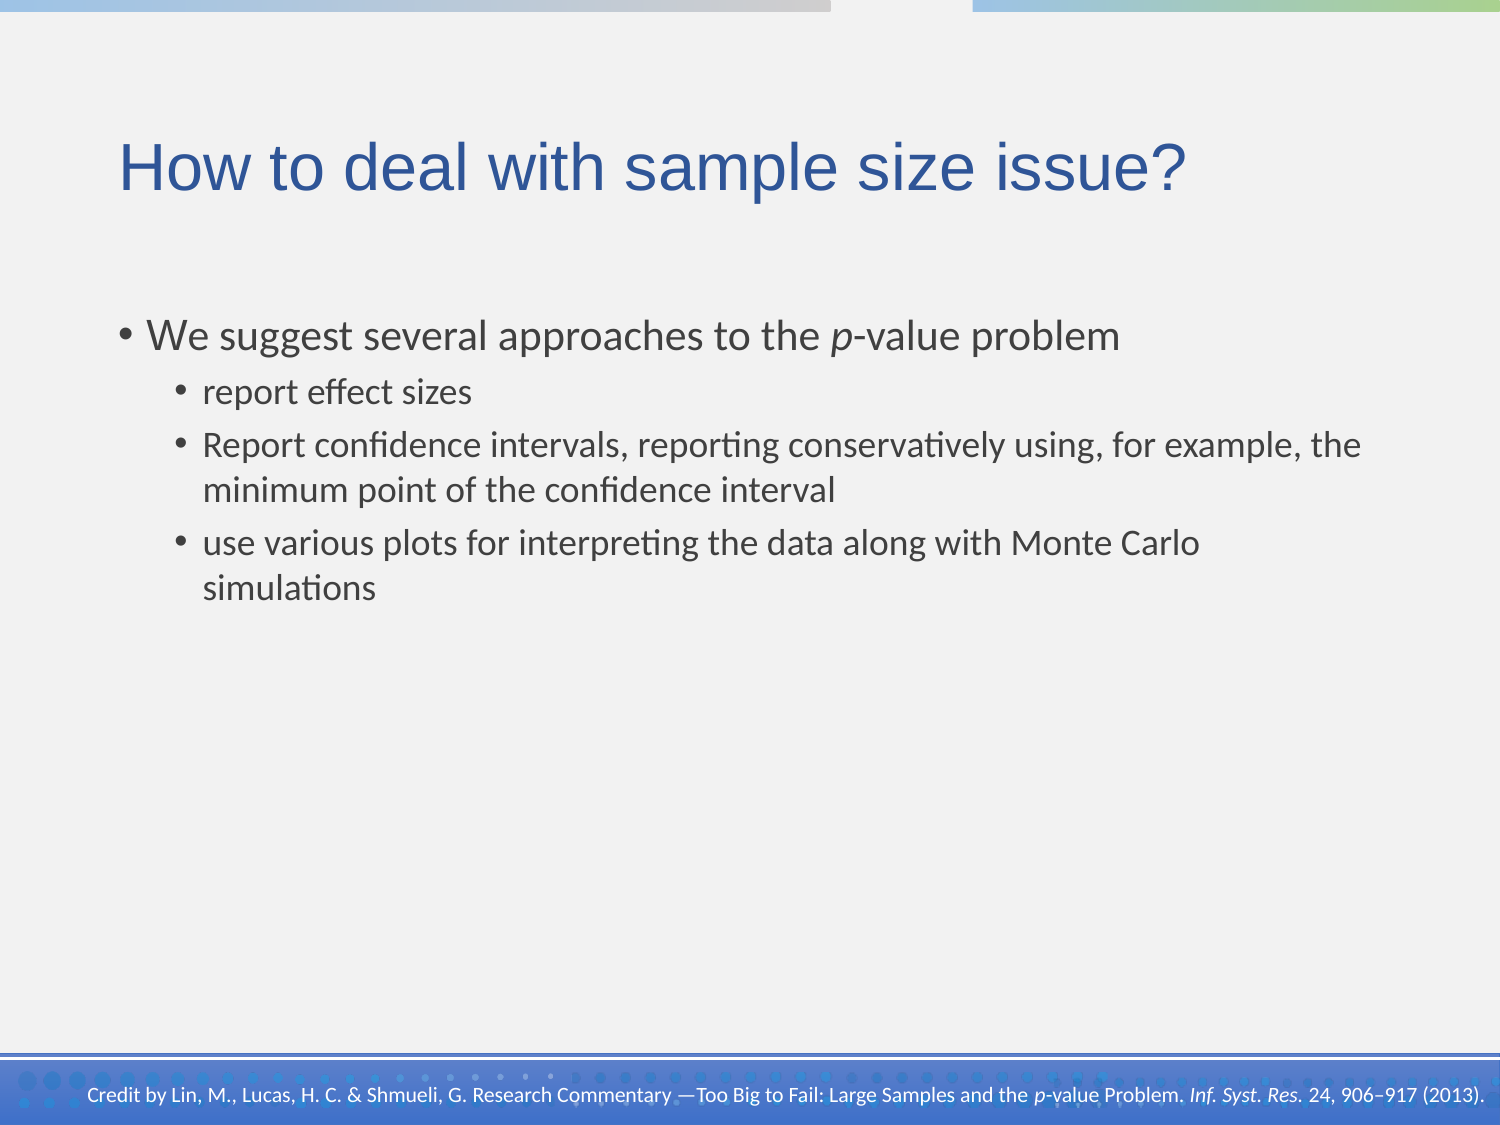

# How to deal with sample size issue?
We suggest several approaches to the p-value problem
report effect sizes
Report conﬁdence intervals, reporting conservatively using, for example, the minimum point of the conﬁdence interval
use various plots for interpreting the data along with Monte Carlo simulations
Credit by Lin, M., Lucas, H. C. & Shmueli, G. Research Commentary —Too Big to Fail: Large Samples and the p-value Problem. Inf. Syst. Res. 24, 906–917 (2013).